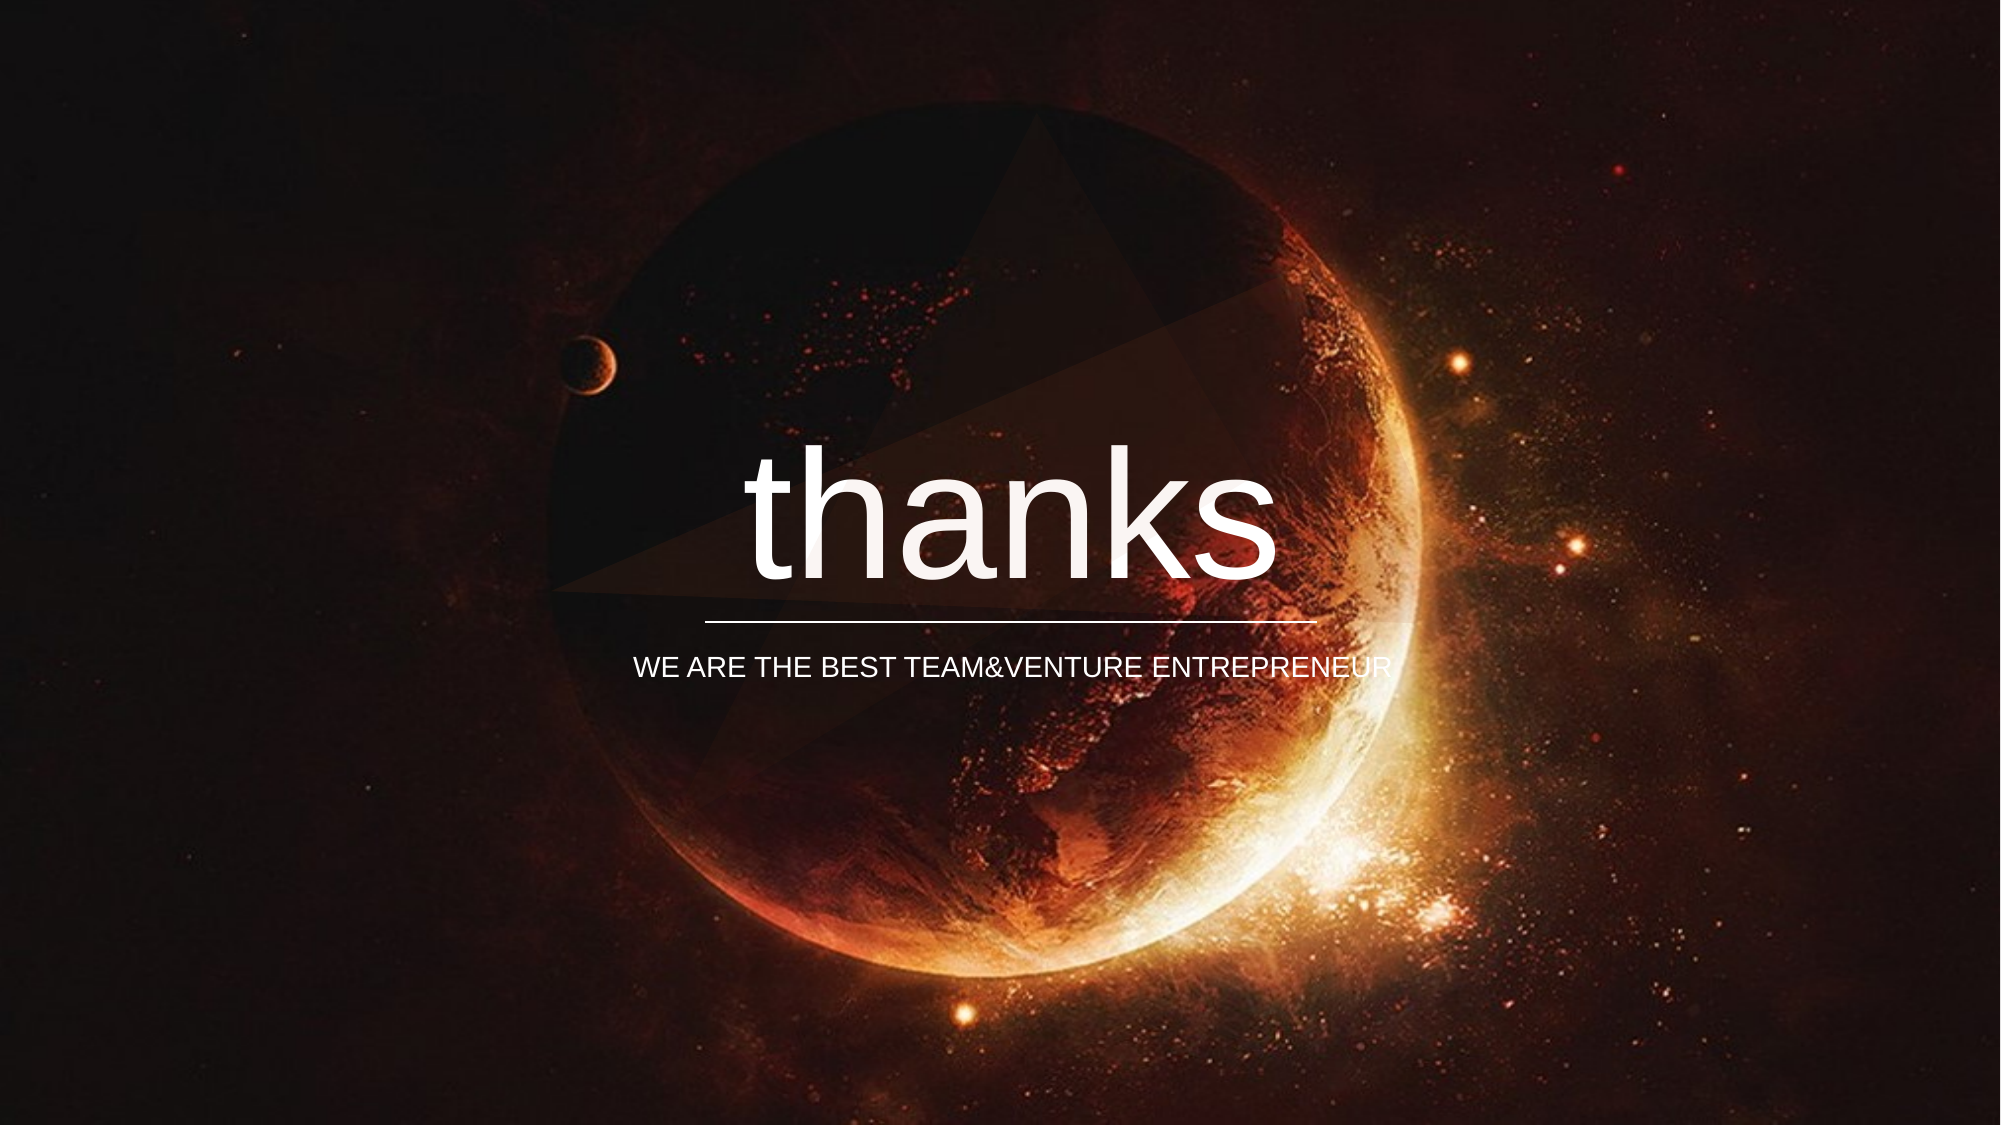

thanks

WE ARE THE BEST TEAM&VENTURE ENTREPRENEUR